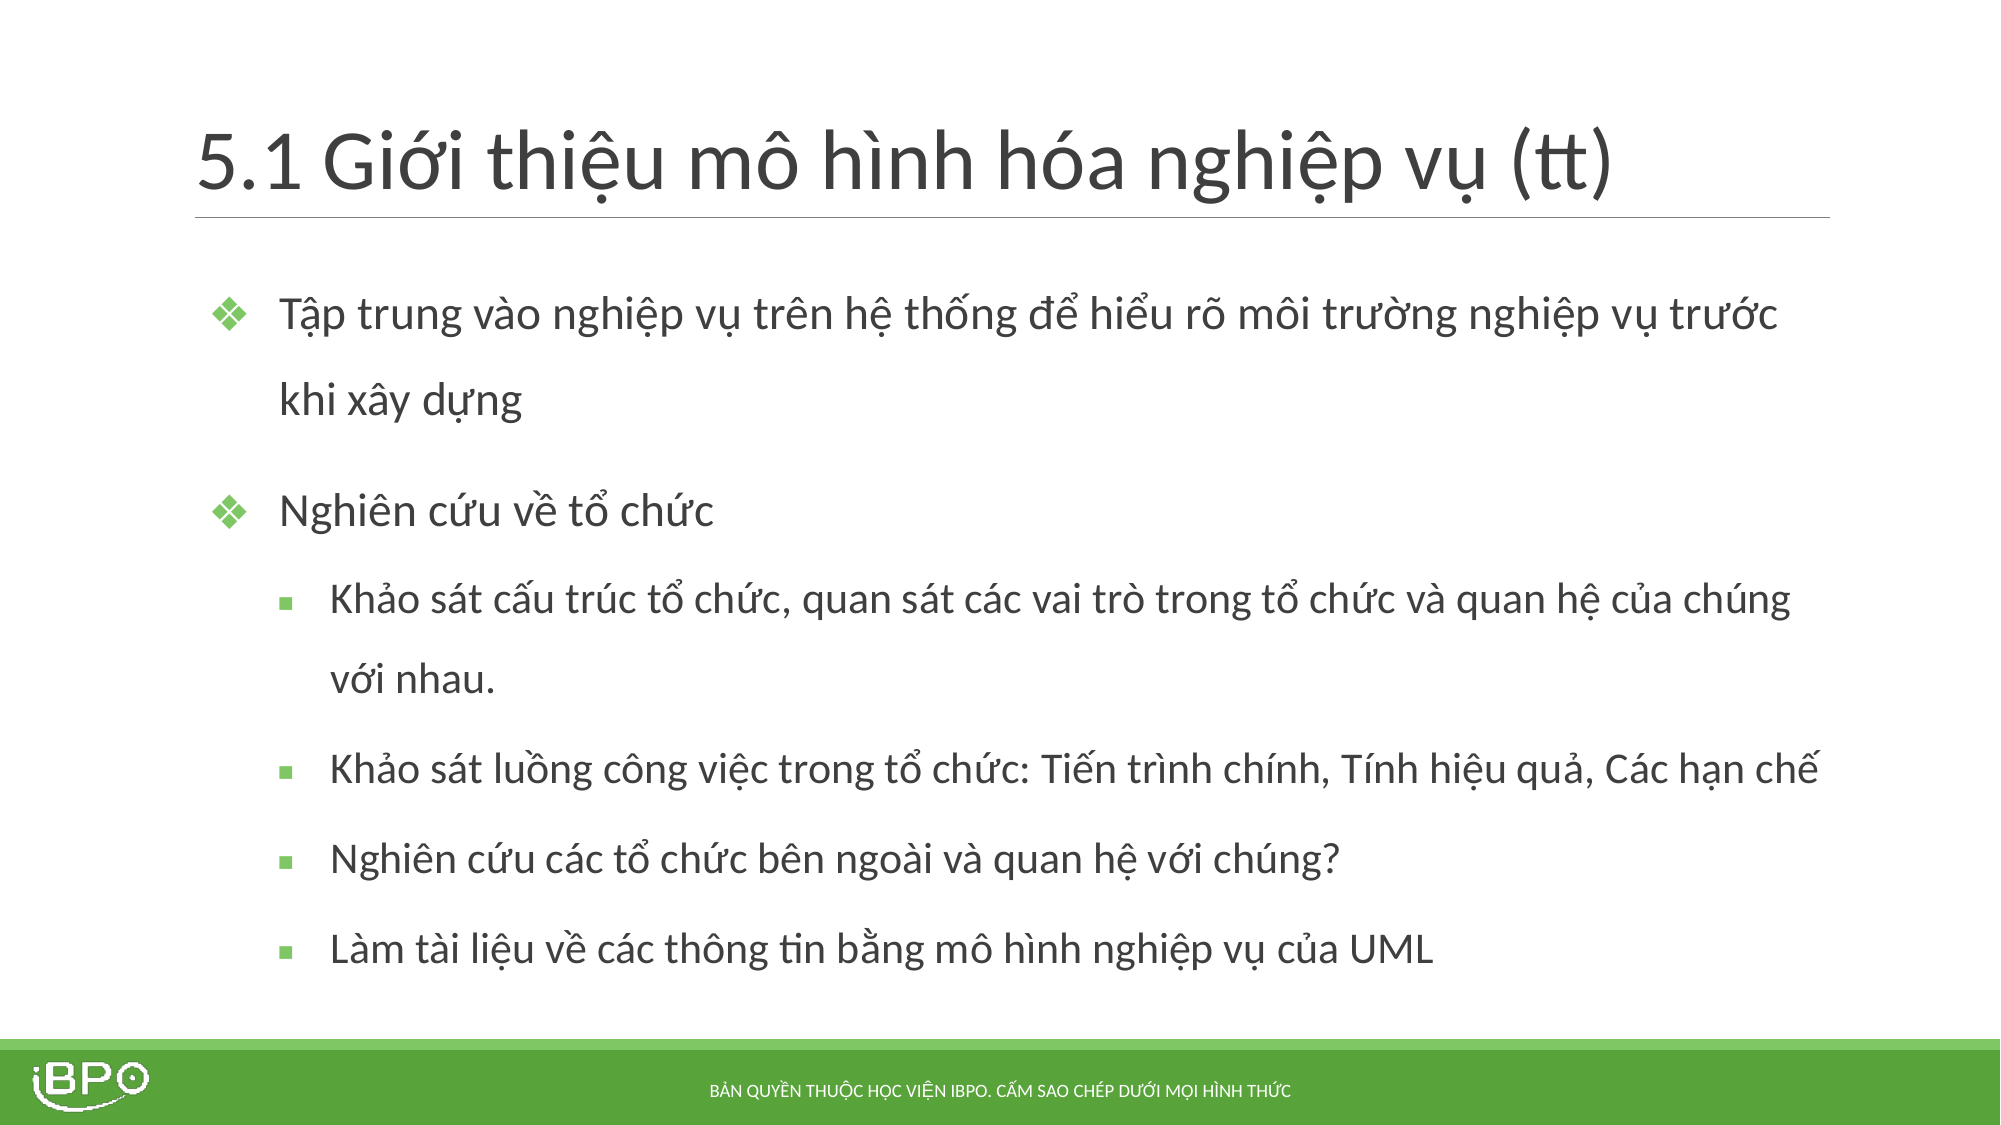

# 5.1 Giới thiệu mô hình hóa nghiệp vụ (tt)
Tập trung vào nghiệp vụ trên hệ thống để hiểu rõ môi trường nghiệp vụ trước khi xây dựng
Nghiên cứu về tổ chức
Khảo sát cấu trúc tổ chức, quan sát các vai trò trong tổ chức và quan hệ của chúng với nhau.
Khảo sát luồng công việc trong tổ chức: Tiến trình chính, Tính hiệu quả, Các hạn chế
Nghiên cứu các tổ chức bên ngoài và quan hệ với chúng?
Làm tài liệu về các thông tin bằng mô hình nghiệp vụ của UML

BẢN QUYỀN THUỘC HỌC VIỆN IBPO. CẤM SAO CHÉP DƯỚI MỌI HÌNH THỨC